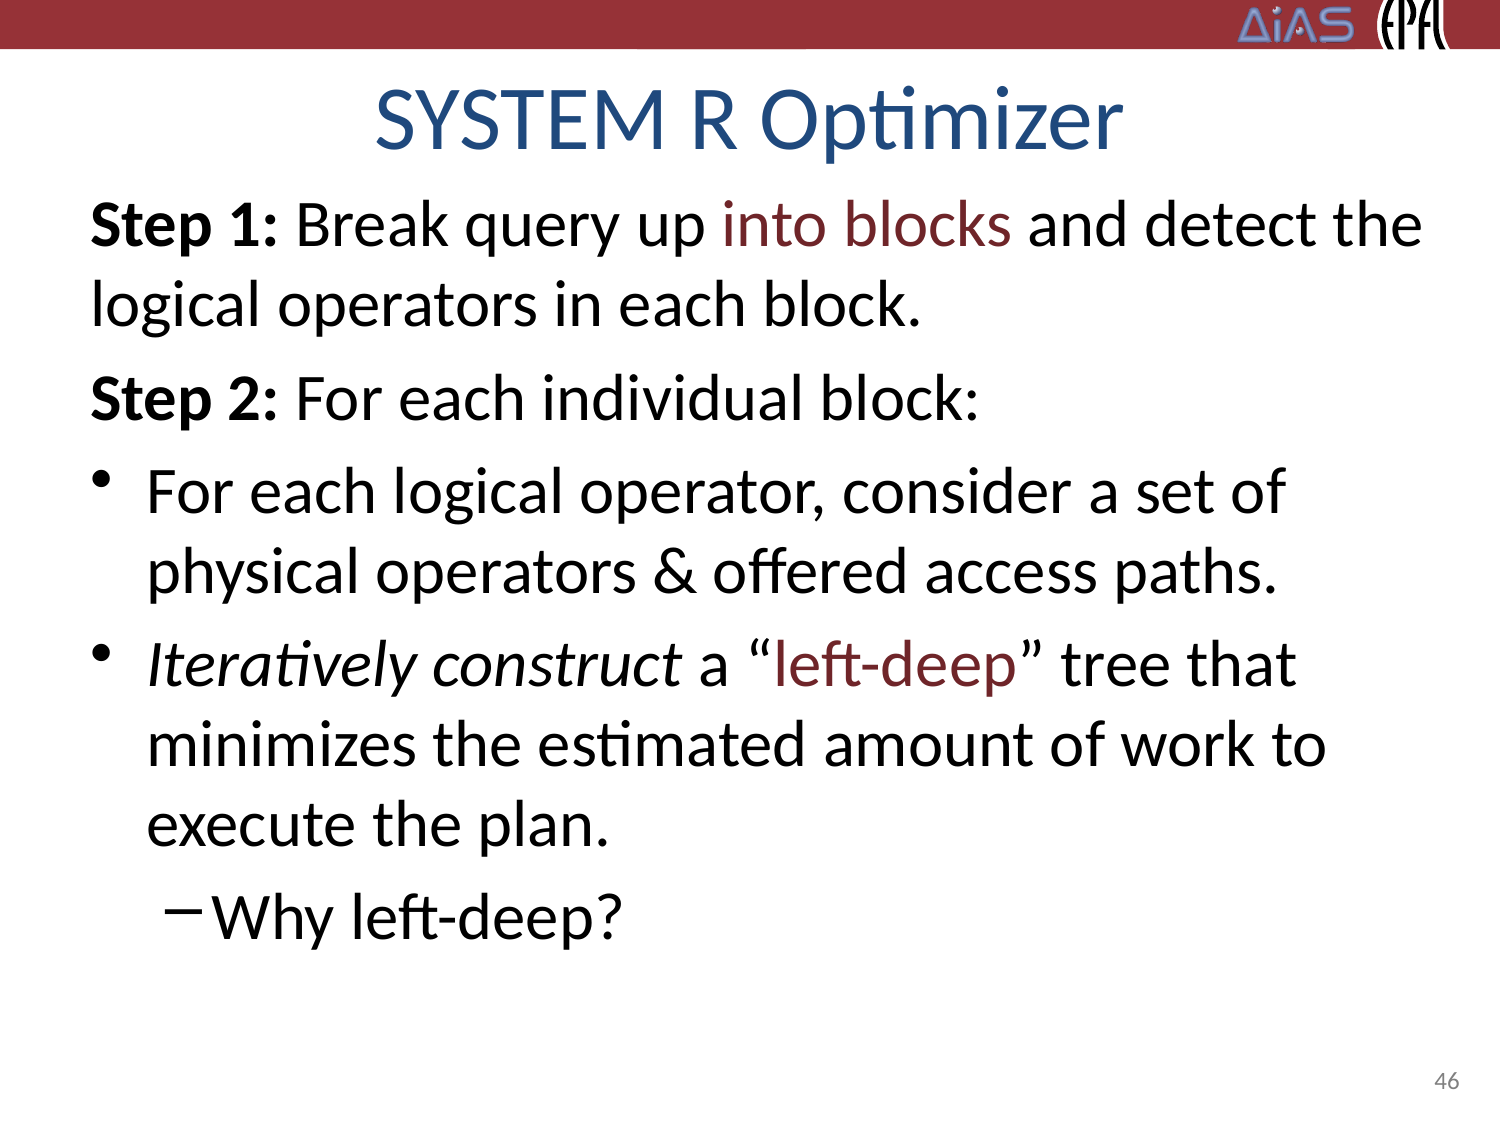

# SYSTEM R Optimizer
Step 1: Break query up into blocks and detect the logical operators in each block.
Step 2: For each individual block:
For each logical operator, consider a set of physical operators & offered access paths.
Iteratively construct a “left-deep” tree that minimizes the estimated amount of work to execute the plan.
Why left-deep?
46